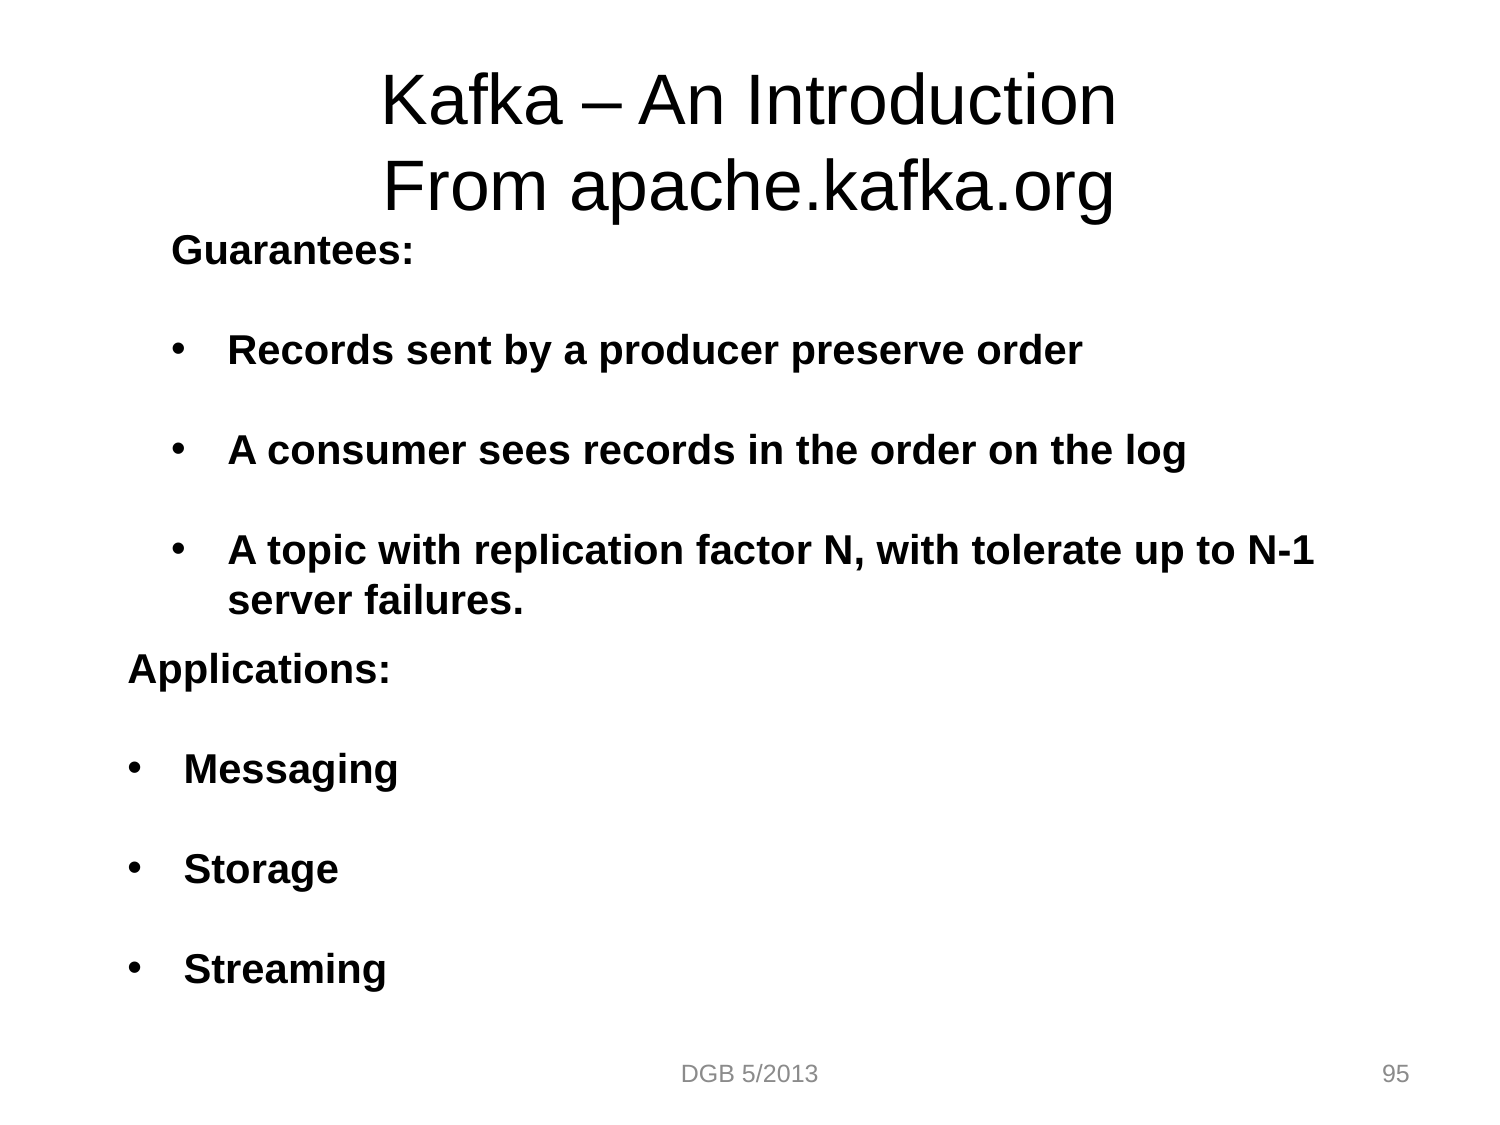

# Kafka – An Introduction From apache.kafka.org
Guarantees:

Records sent by a producer preserve order

A consumer sees records in the order on the log

A topic with replication factor N, with tolerate up to N-1 server failures.
Applications:

Messaging

Storage

Streaming
DGB 5/2013
95